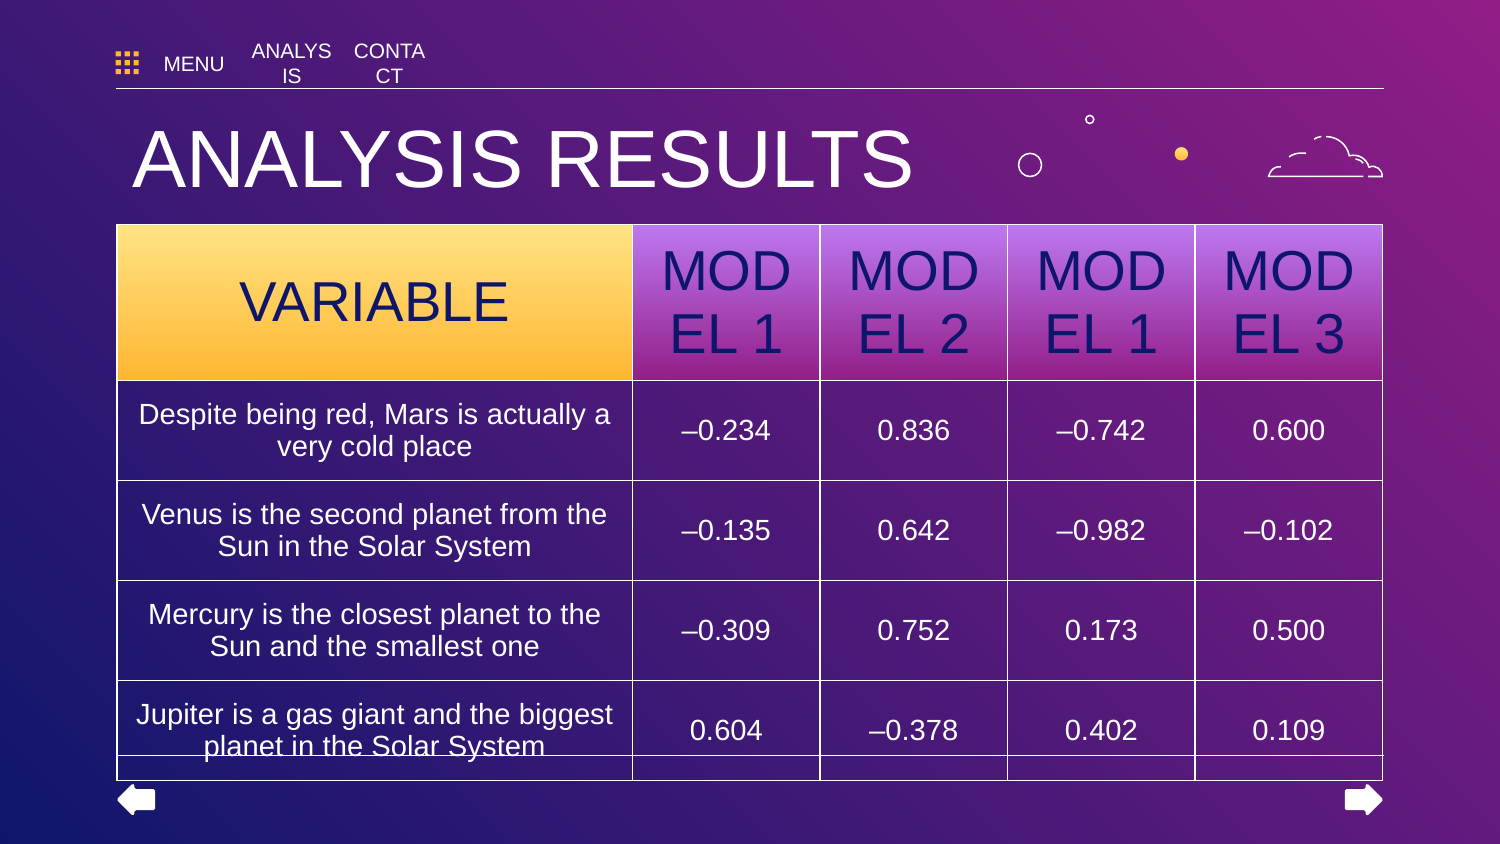

MENU
ANALYSIS
CONTACT

# ANALYSIS RESULTS

| VARIABLE | MODEL 1 | MODEL 2 | MODEL 1 | MODEL 3 |
| --- | --- | --- | --- | --- |
| Despite being red, Mars is actually a very cold place | –0.234 | 0.836 | –0.742 | 0.600 |
| Venus is the second planet from the Sun in the Solar System | –0.135 | 0.642 | –0.982 | –0.102 |
| Mercury is the closest planet to the Sun and the smallest one | –0.309 | 0.752 | 0.173 | 0.500 |
| Jupiter is a gas giant and the biggest planet in the Solar System | 0.604 | –0.378 | 0.402 | 0.109 |